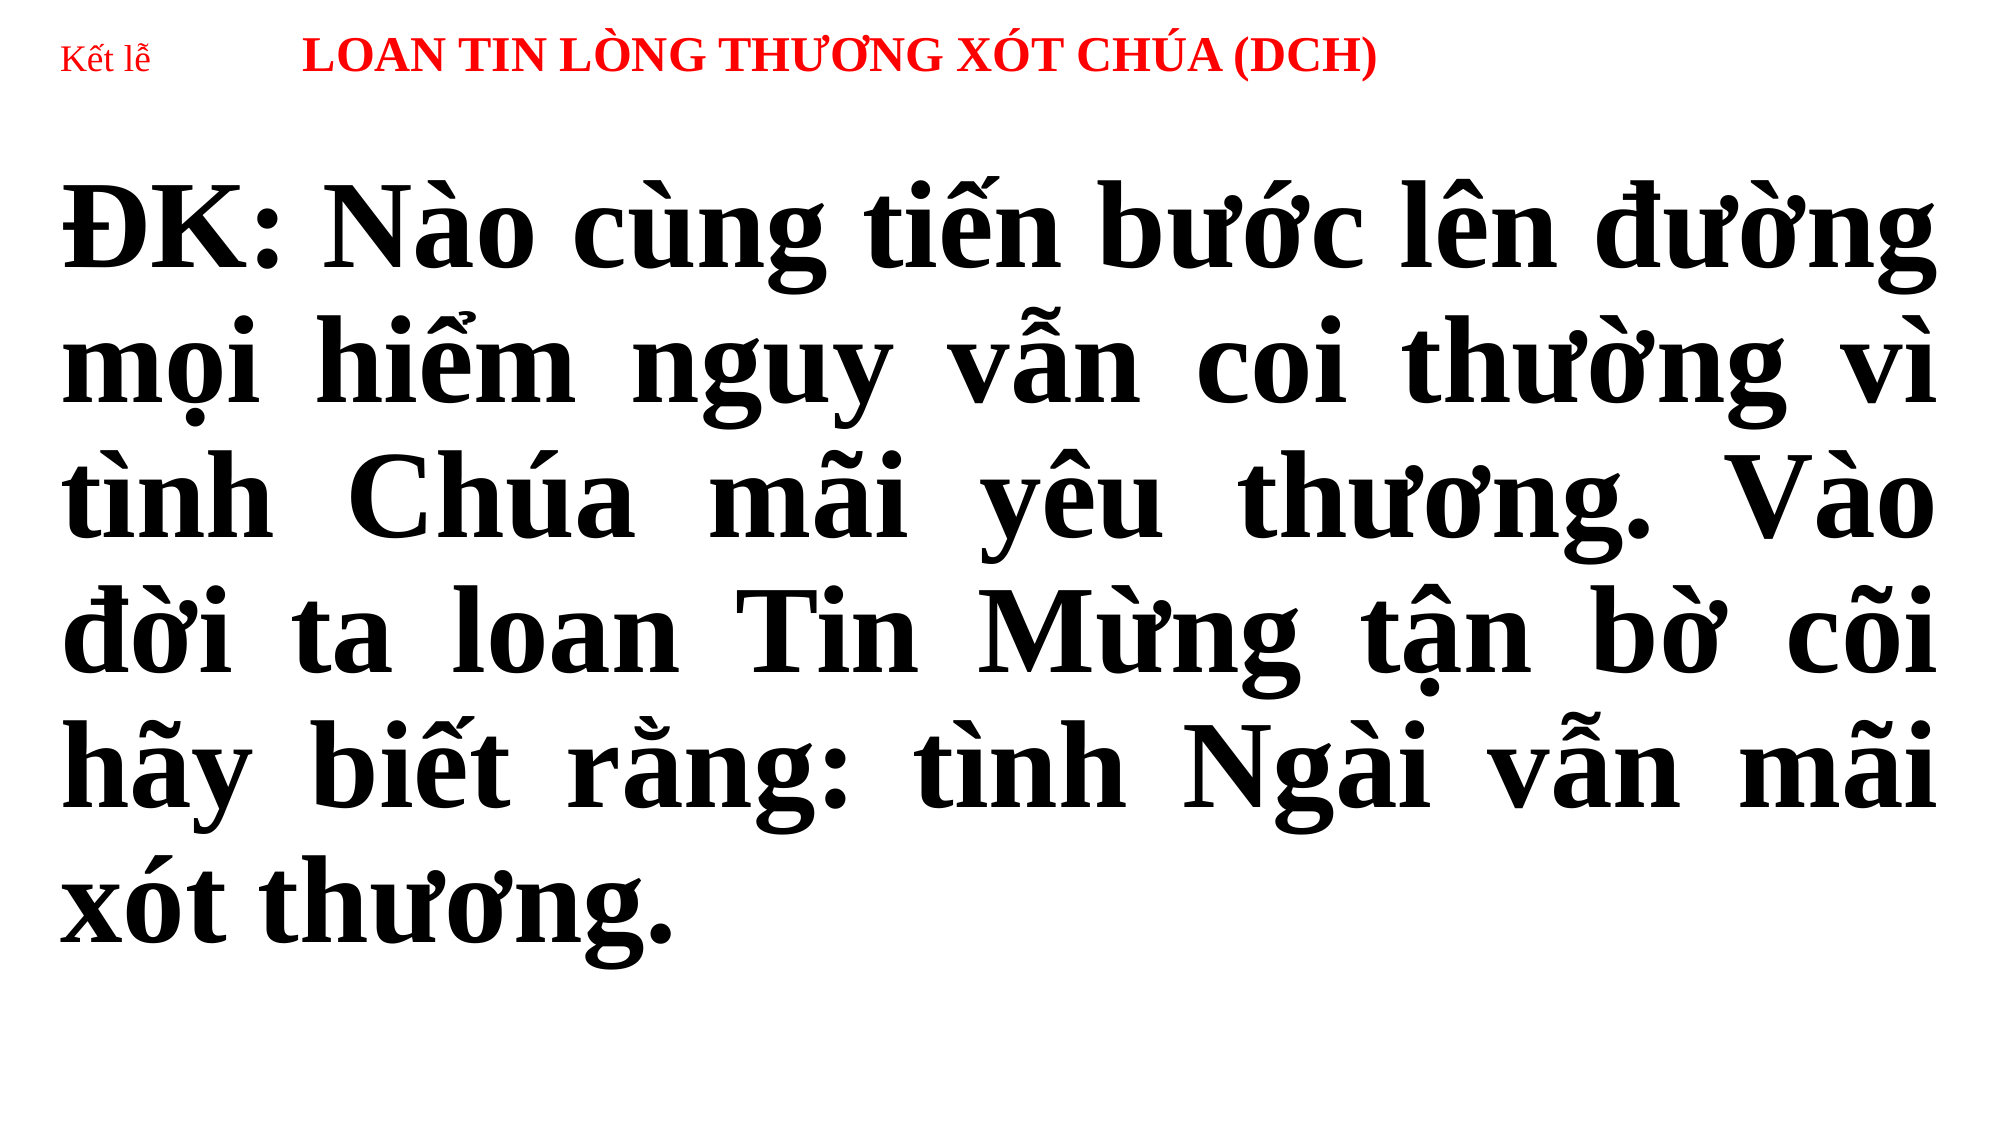

# Kết lễ                LOAN TIN LÒNG THƯƠNG XÓT CHÚA (DCH)
ĐK: Nào cùng tiến bước lên đường mọi hiểm nguy vẫn coi thường vì tình Chúa mãi yêu thương. Vào đời ta loan Tin Mừng tận bờ cõi hãy biết rằng: tình Ngài vẫn mãi xót thương.